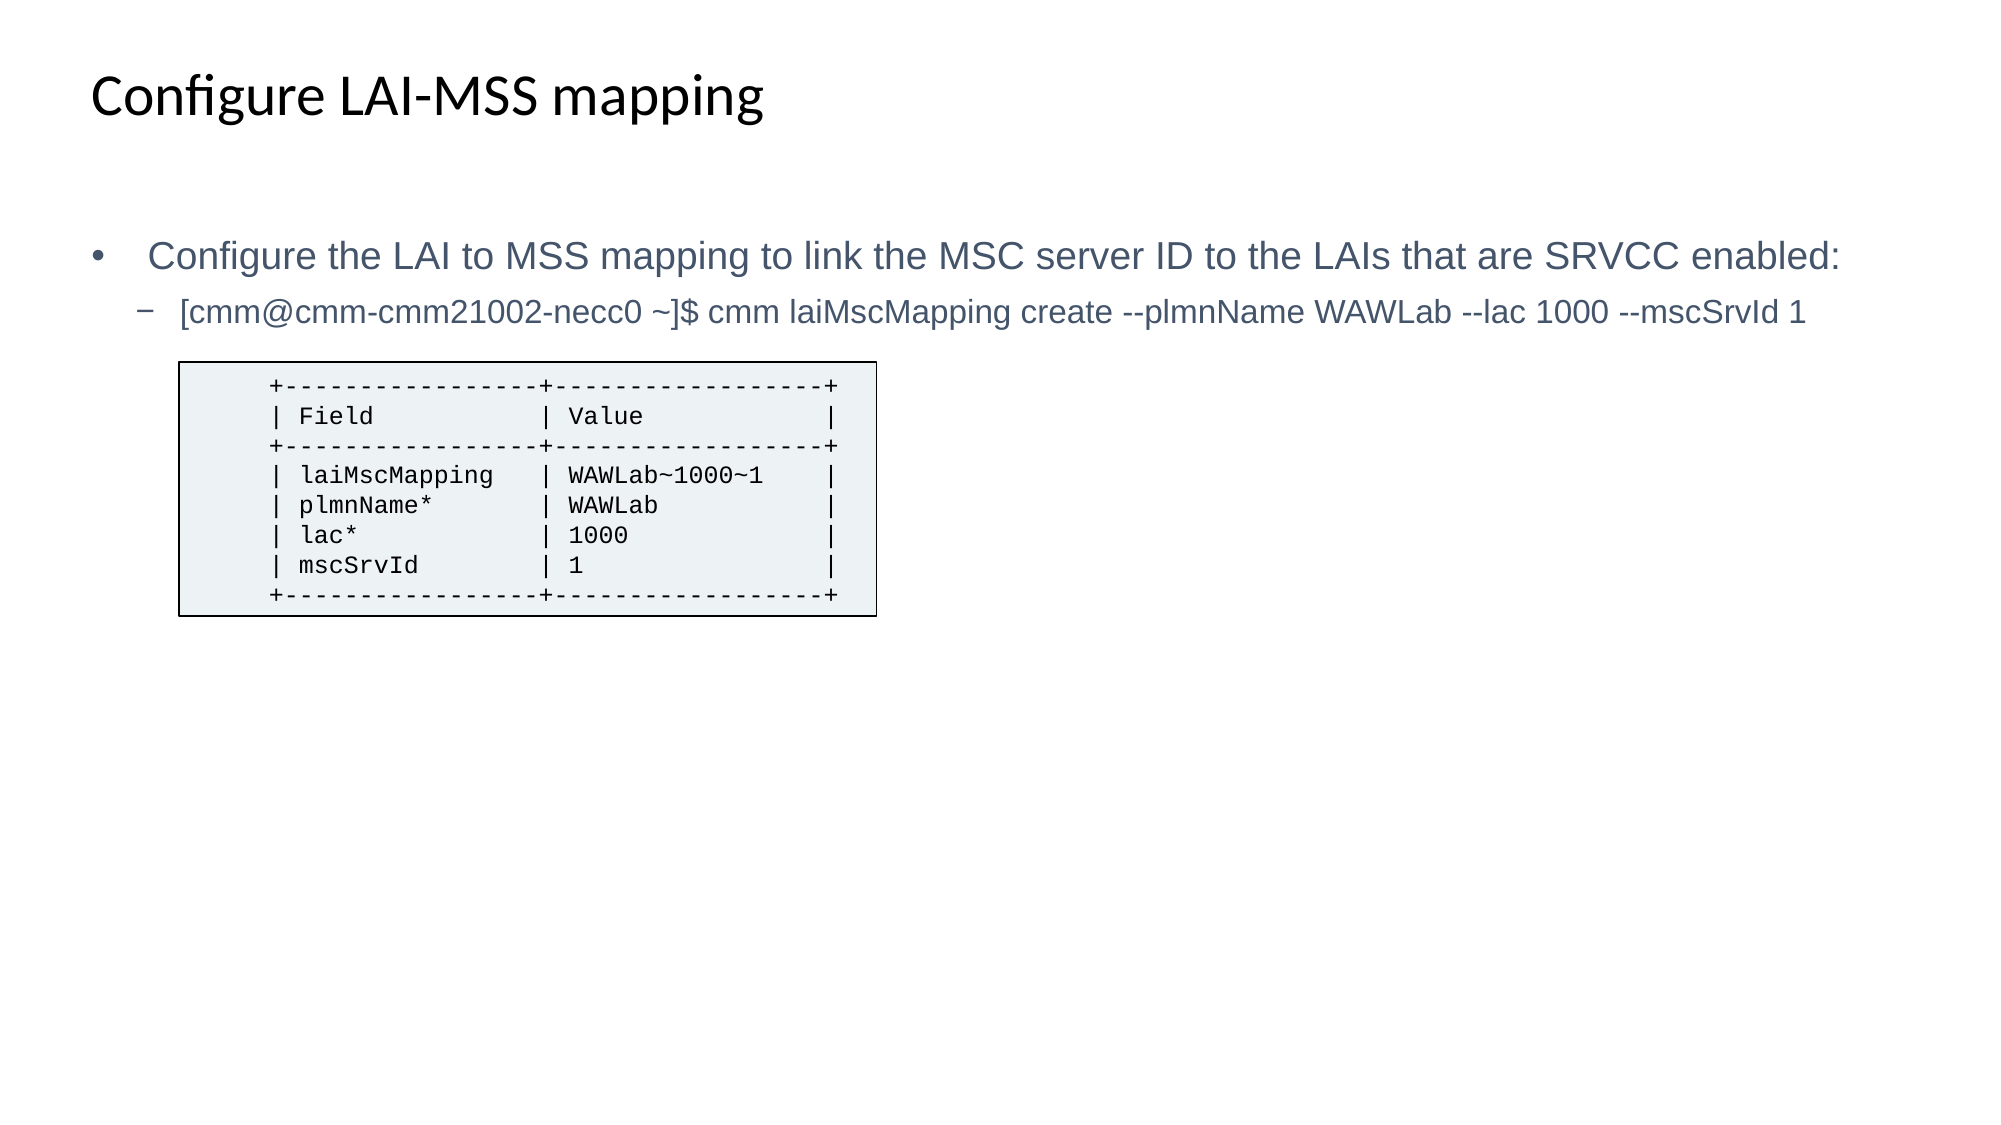

Slide excluded from Table of Contents
# Configure LAI-MSS mapping
Configure the LAI to MSS mapping to link the MSC server ID to the LAIs that are SRVCC enabled:
[cmm@cmm-cmm21002-necc0 ~]$ cmm laiMscMapping create --plmnName WAWLab --lac 1000 --mscSrvId 1

+-----------------+------------------+
| Field           | Value            |
+-----------------+------------------+
| laiMscMapping   | WAWLab~1000~1    |
| plmnName*       | WAWLab           |
| lac*            | 1000             |
| mscSrvId        | 1                |
+-----------------+------------------+